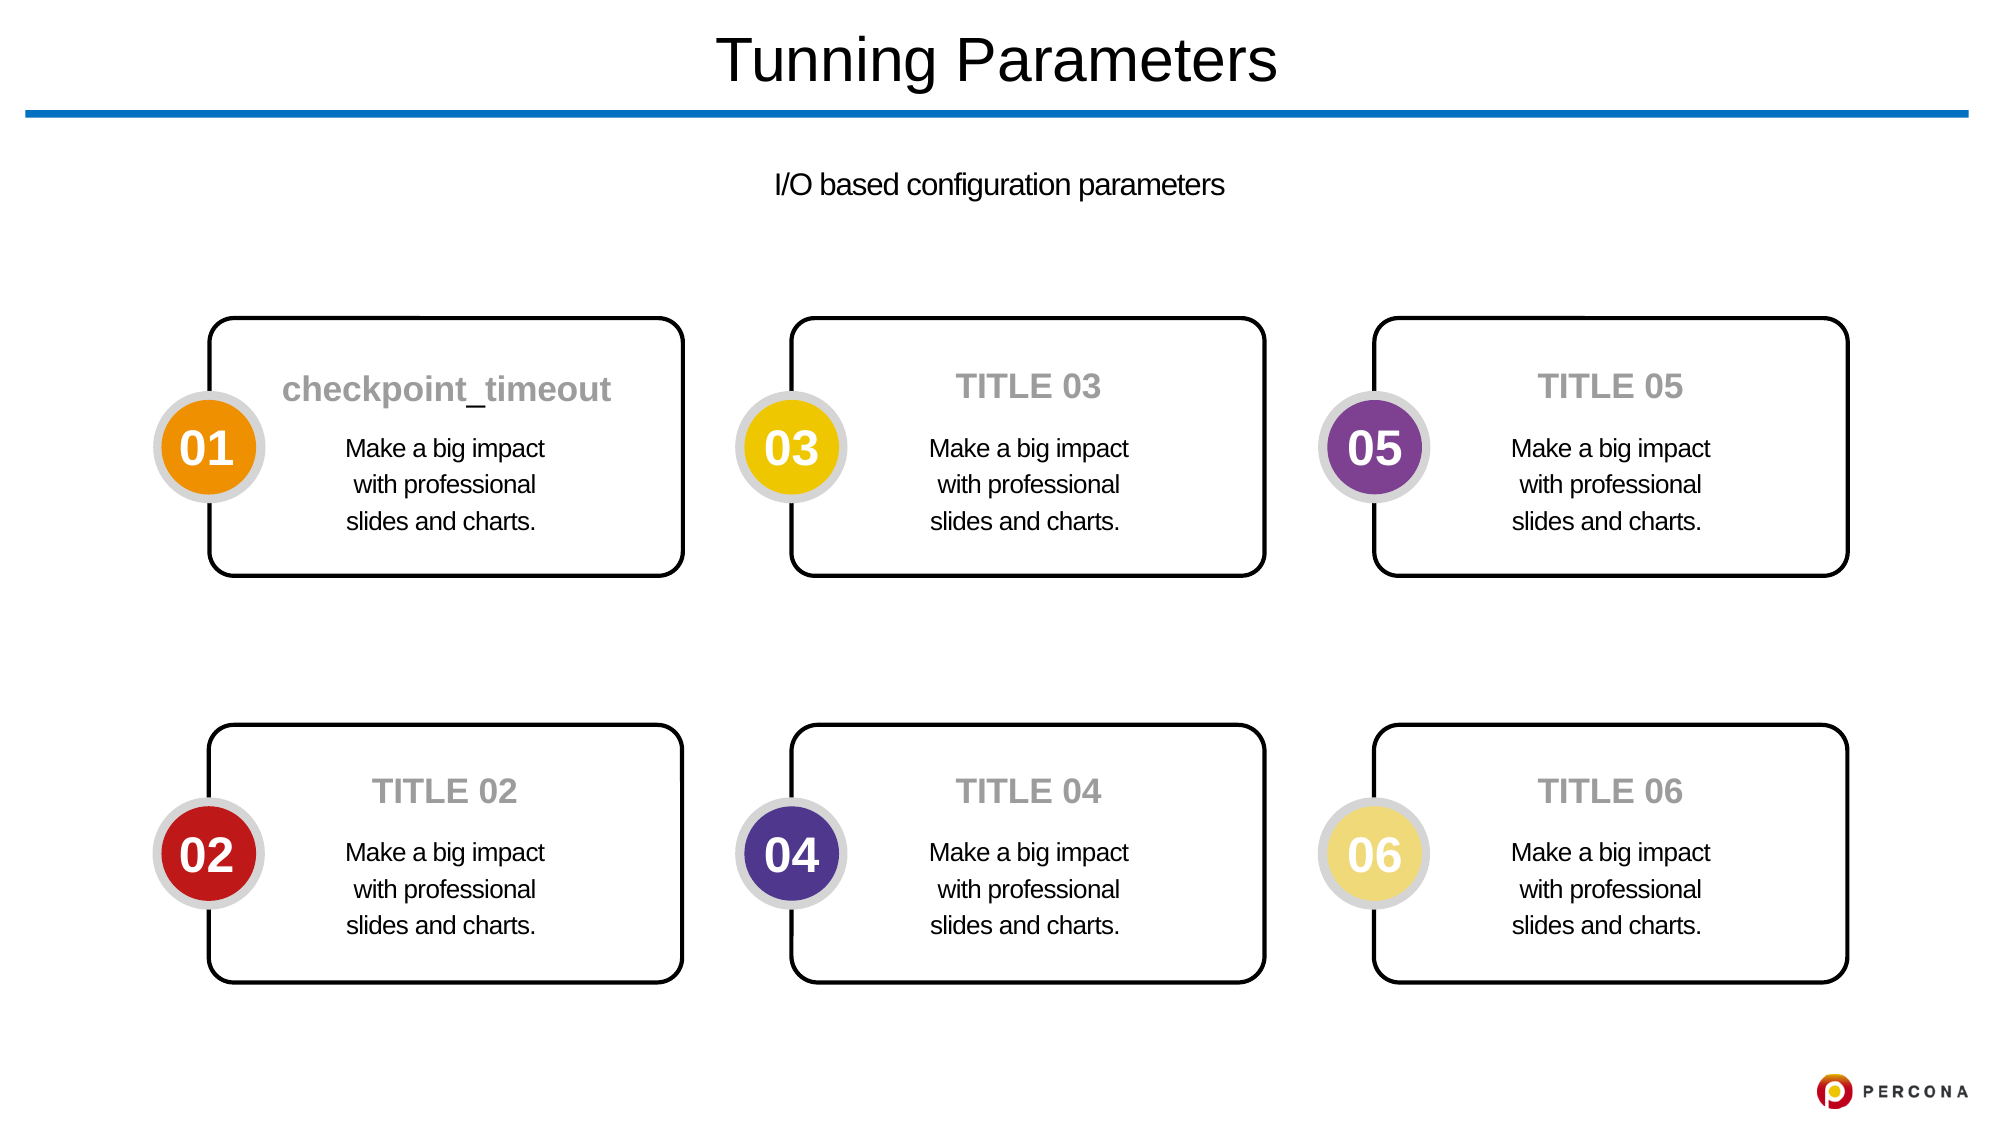

# Tunning Parameters
I/O based configuration parameters

03
05
TITLE 03
TITLE 05
checkpoint_timeout

01
Make a big impact with professional slides and charts.
Make a big impact with professional slides and charts.
Make a big impact with professional slides and charts.

02
04
06
TITLE 02
TITLE 04
TITLE 06

Make a big impact with professional slides and charts.
Make a big impact with professional slides and charts.
Make a big impact with professional slides and charts.